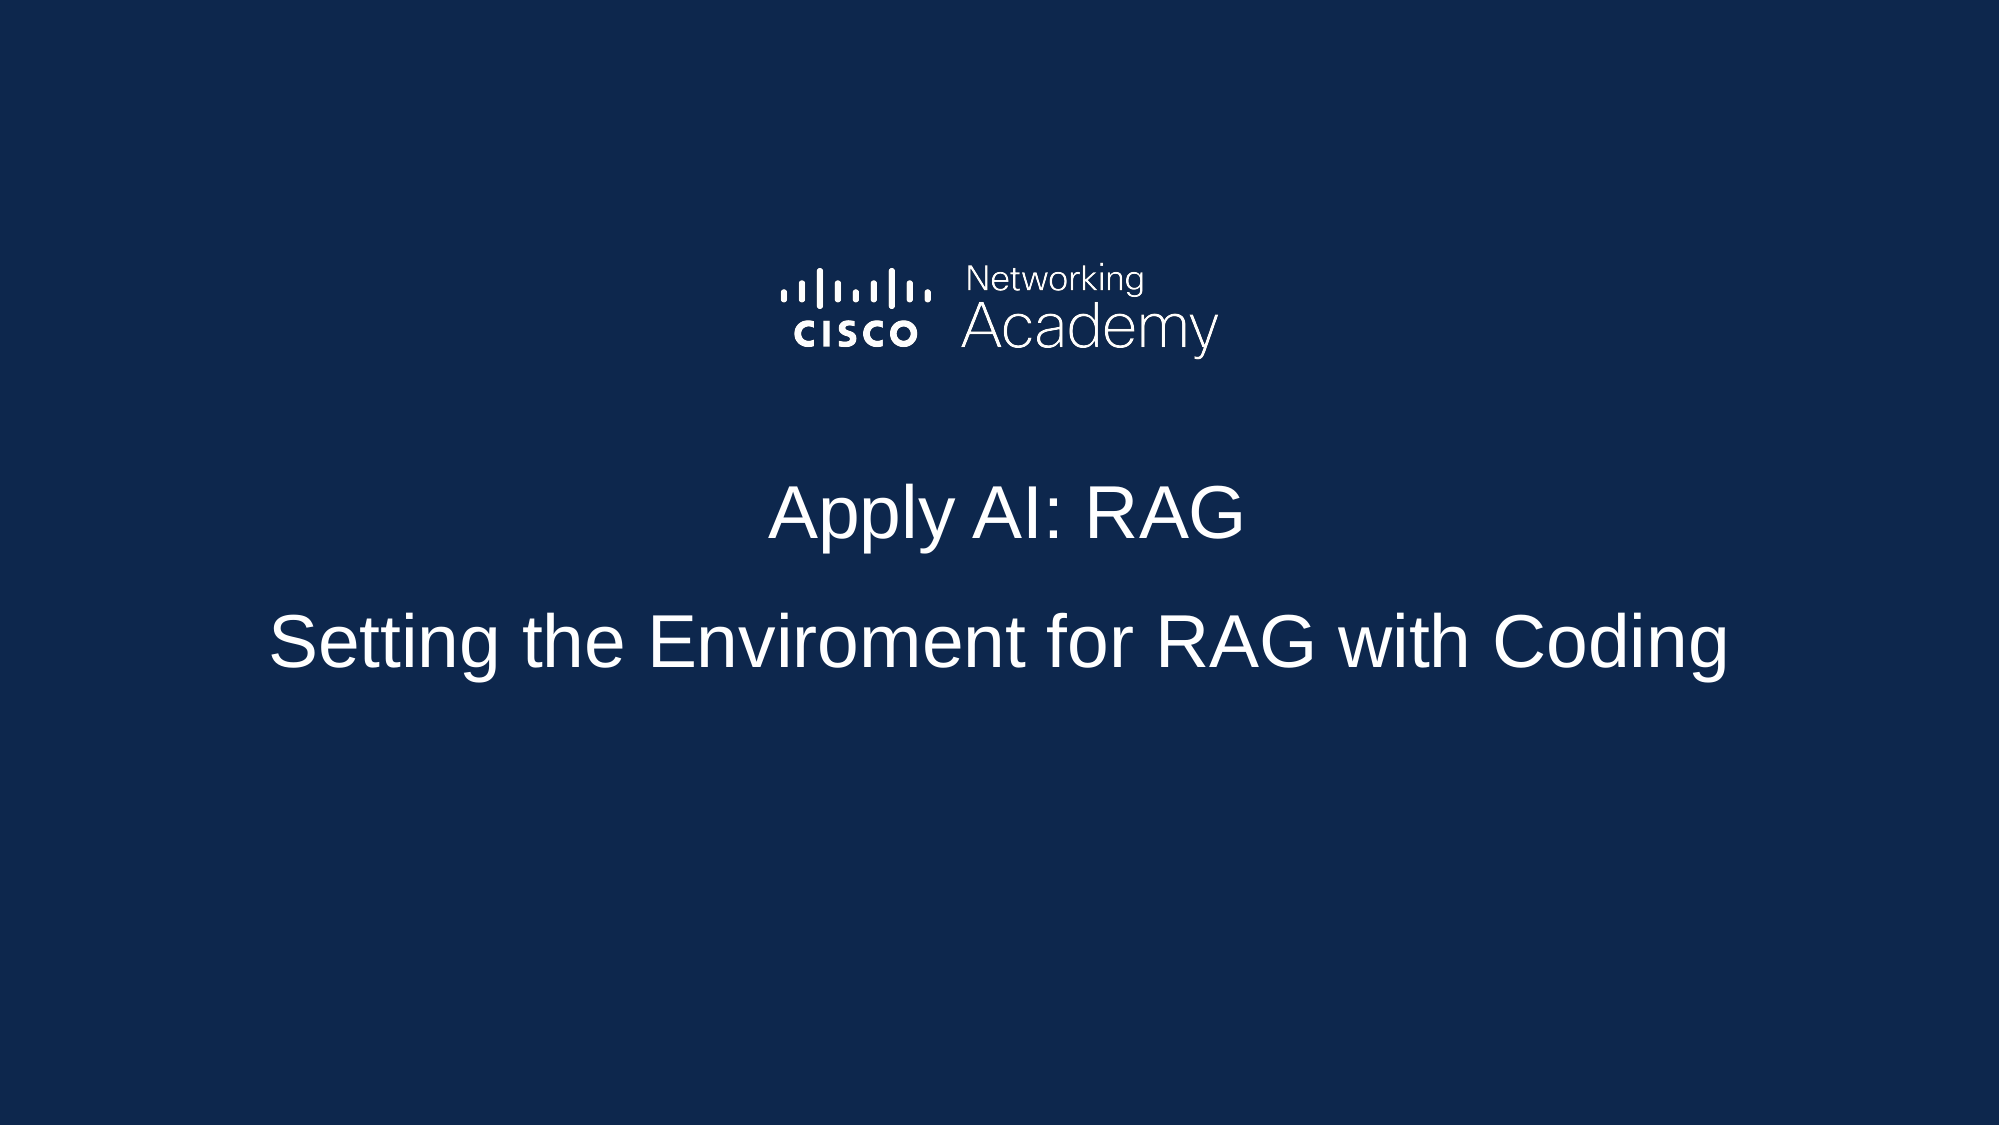

Apply AI: RAG
Setting the Enviroment for RAG with Coding